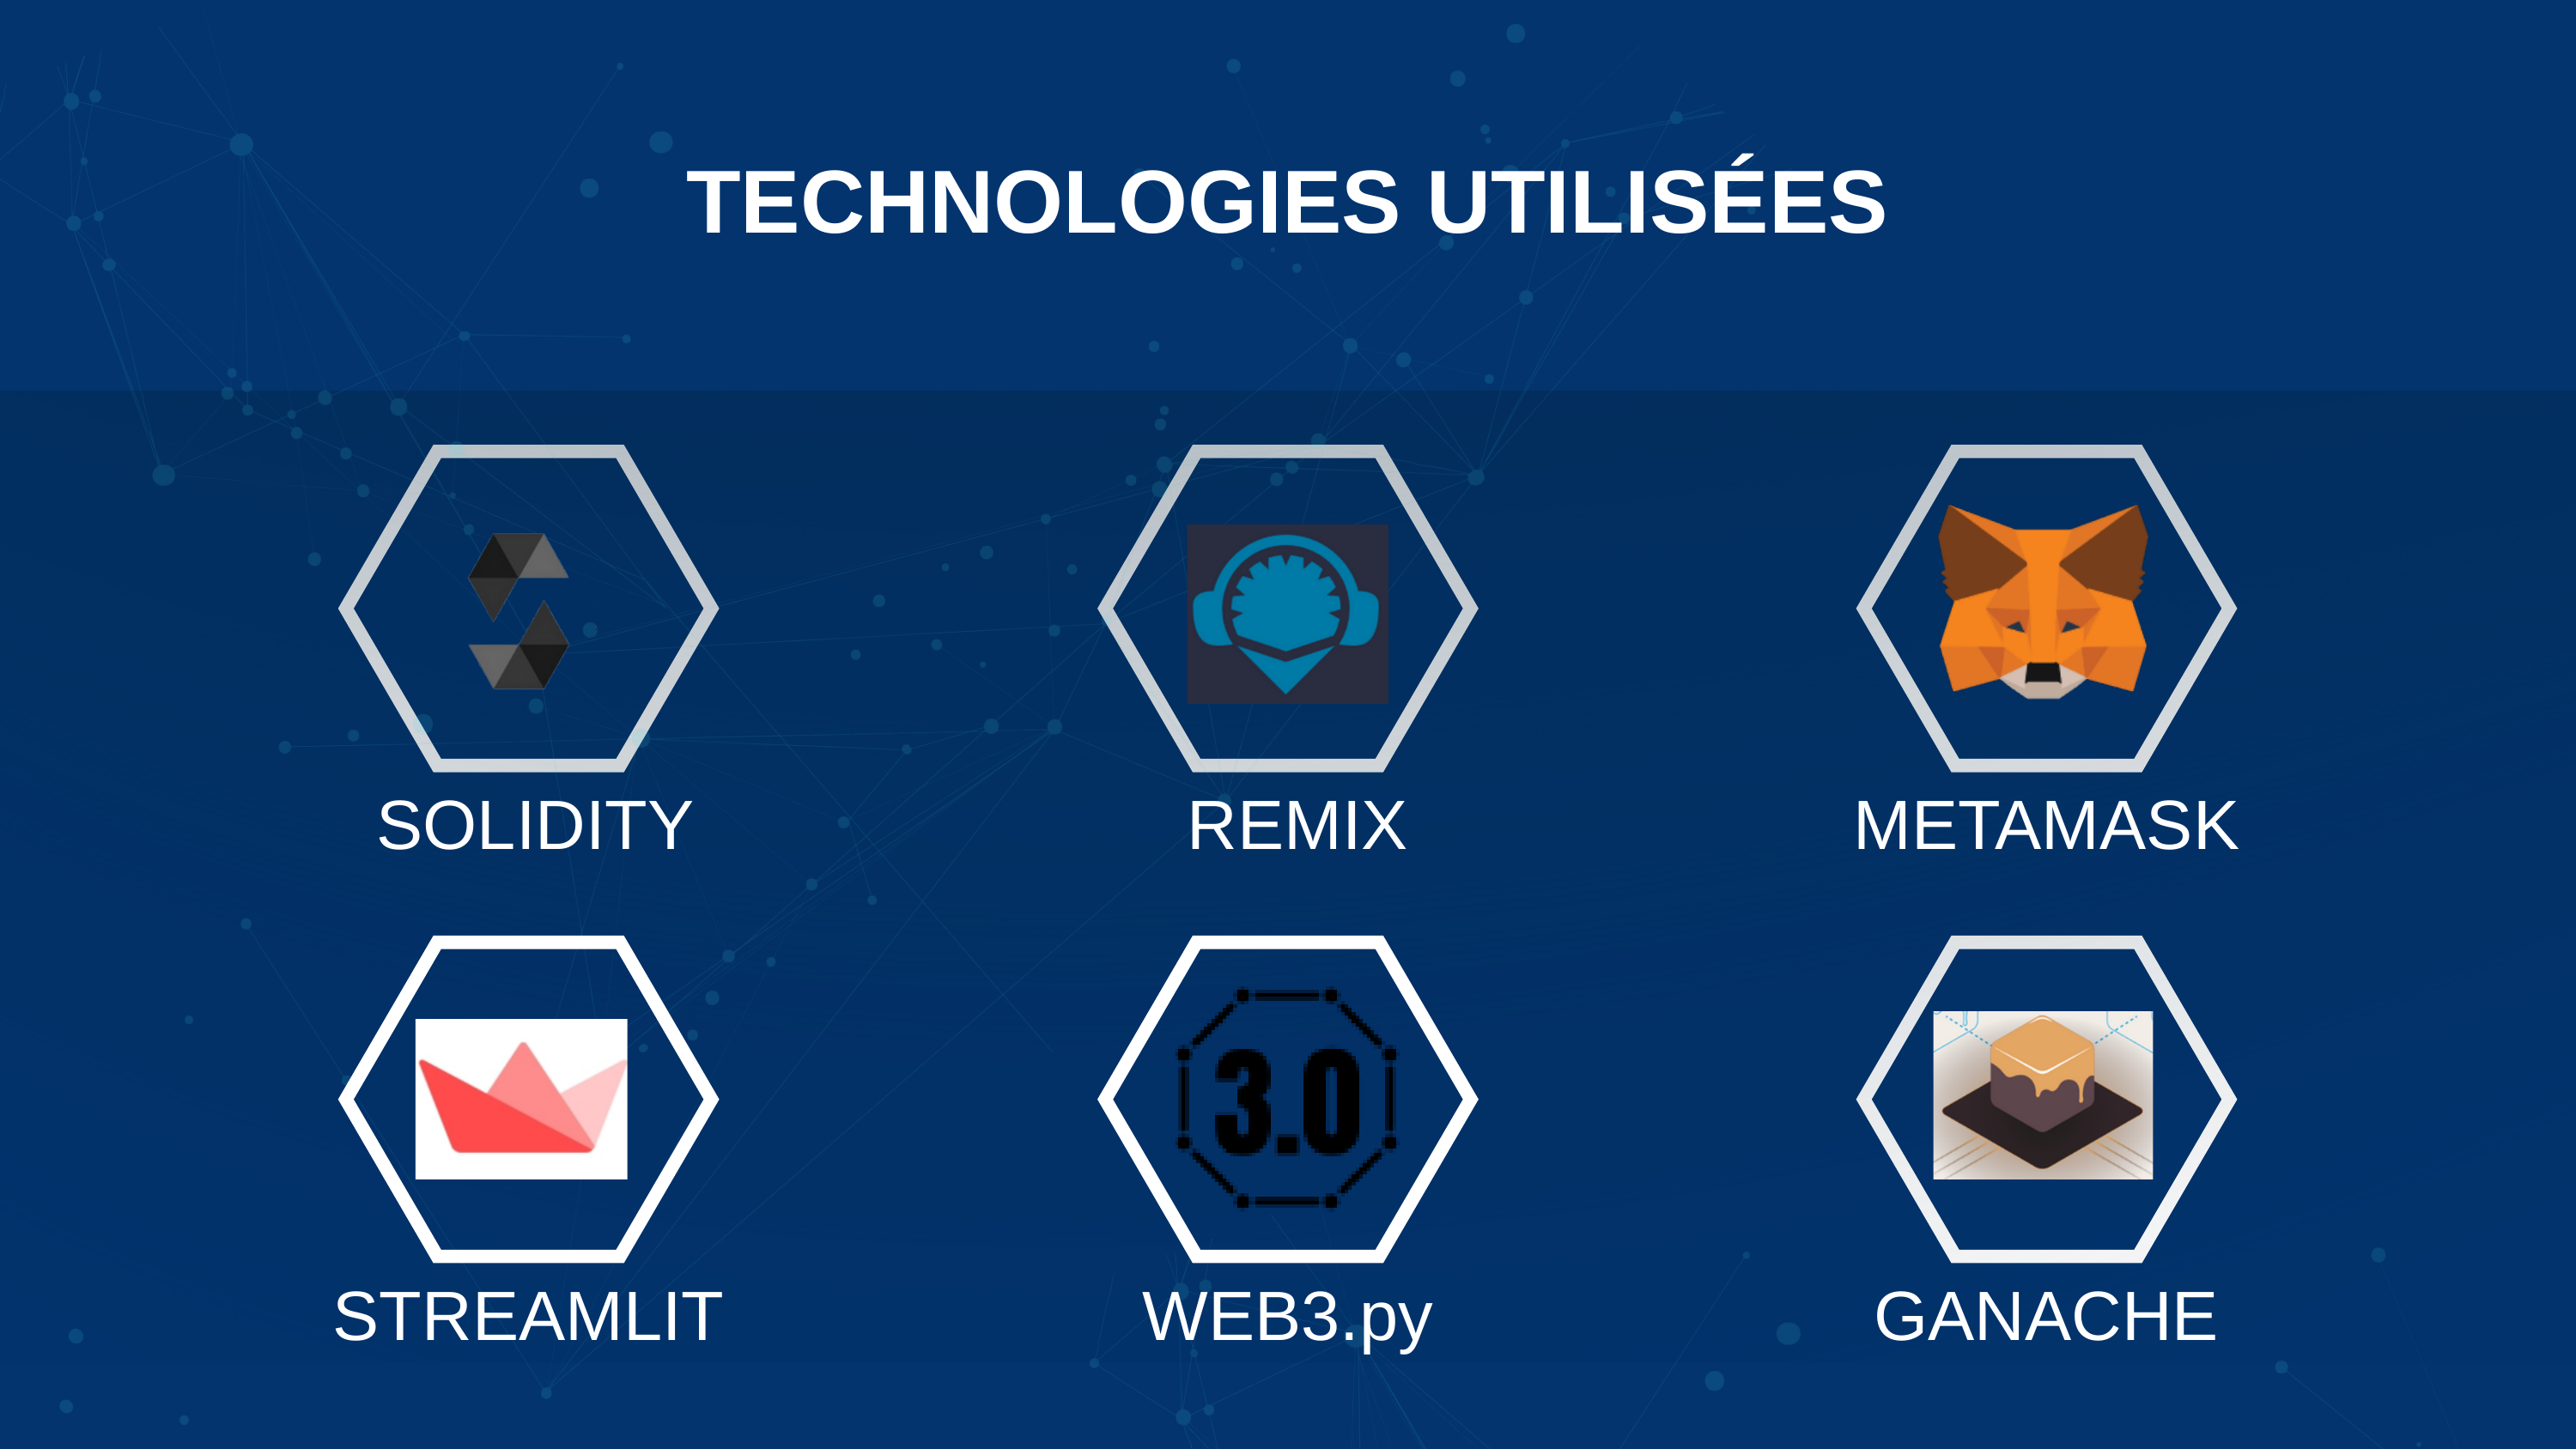

TECHNOLOGIES UTILISÉES

SOLIDITY
REMIX
METAMASK

STREAMLIT
WEB3.py
GANACHE